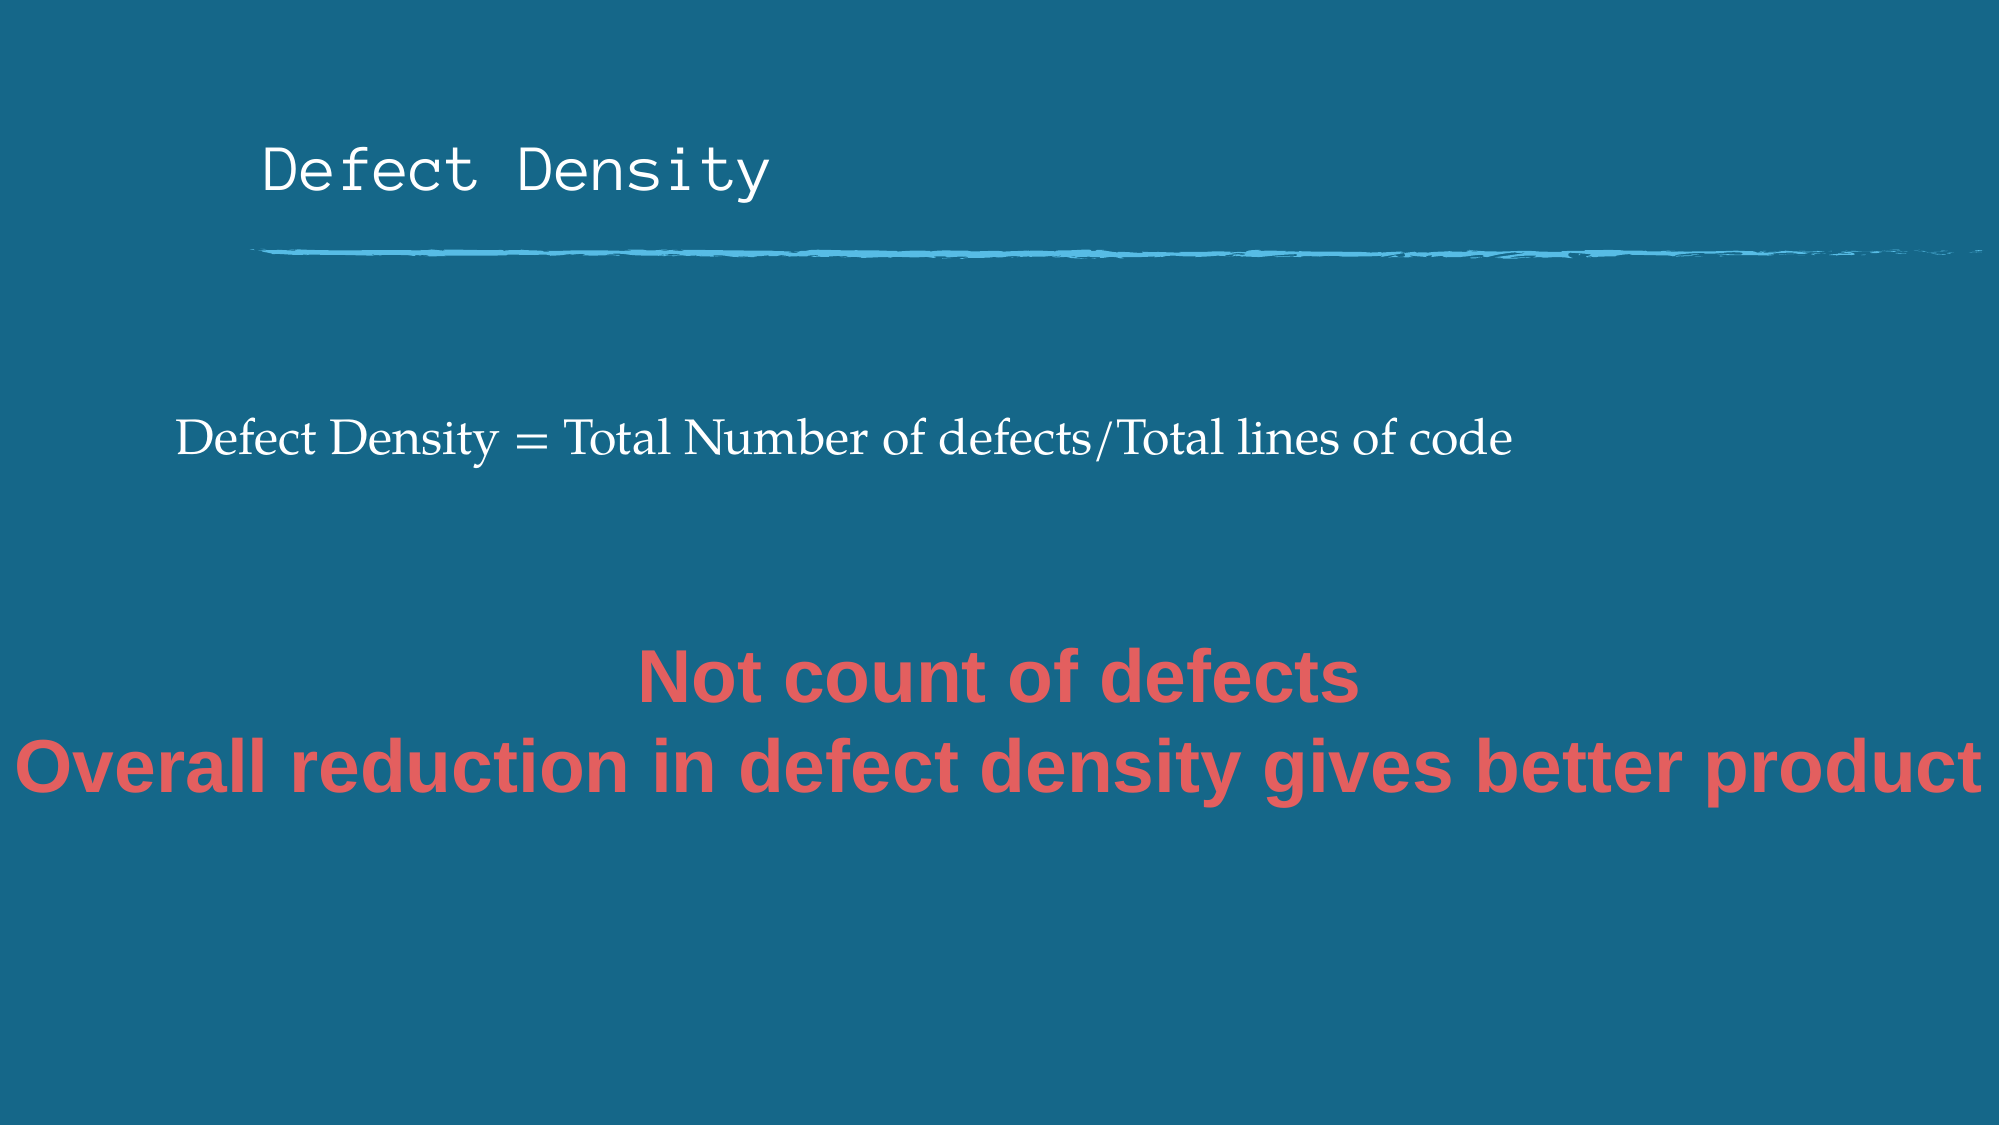

# Defect Density
Defect Density = Total Number of defects/Total lines of code
Not count of defects
Overall reduction in defect density gives better product